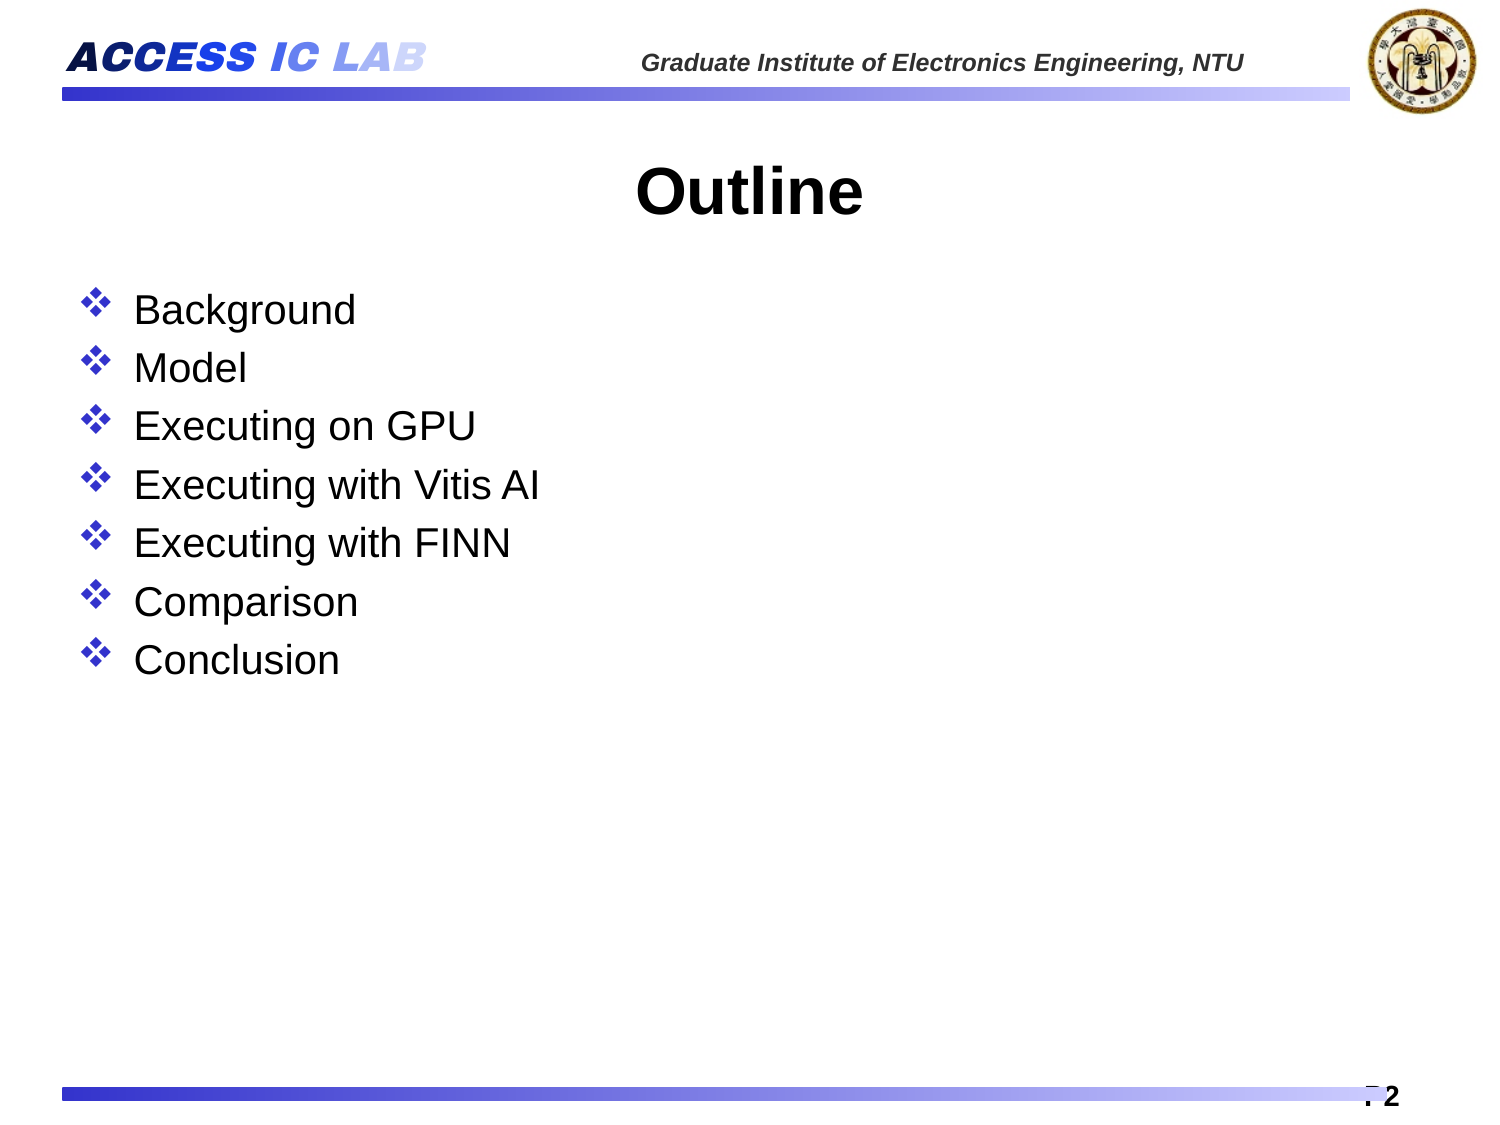

# Outline
Background
Model
Executing on GPU
Executing with Vitis AI
Executing with FINN
Comparison
Conclusion